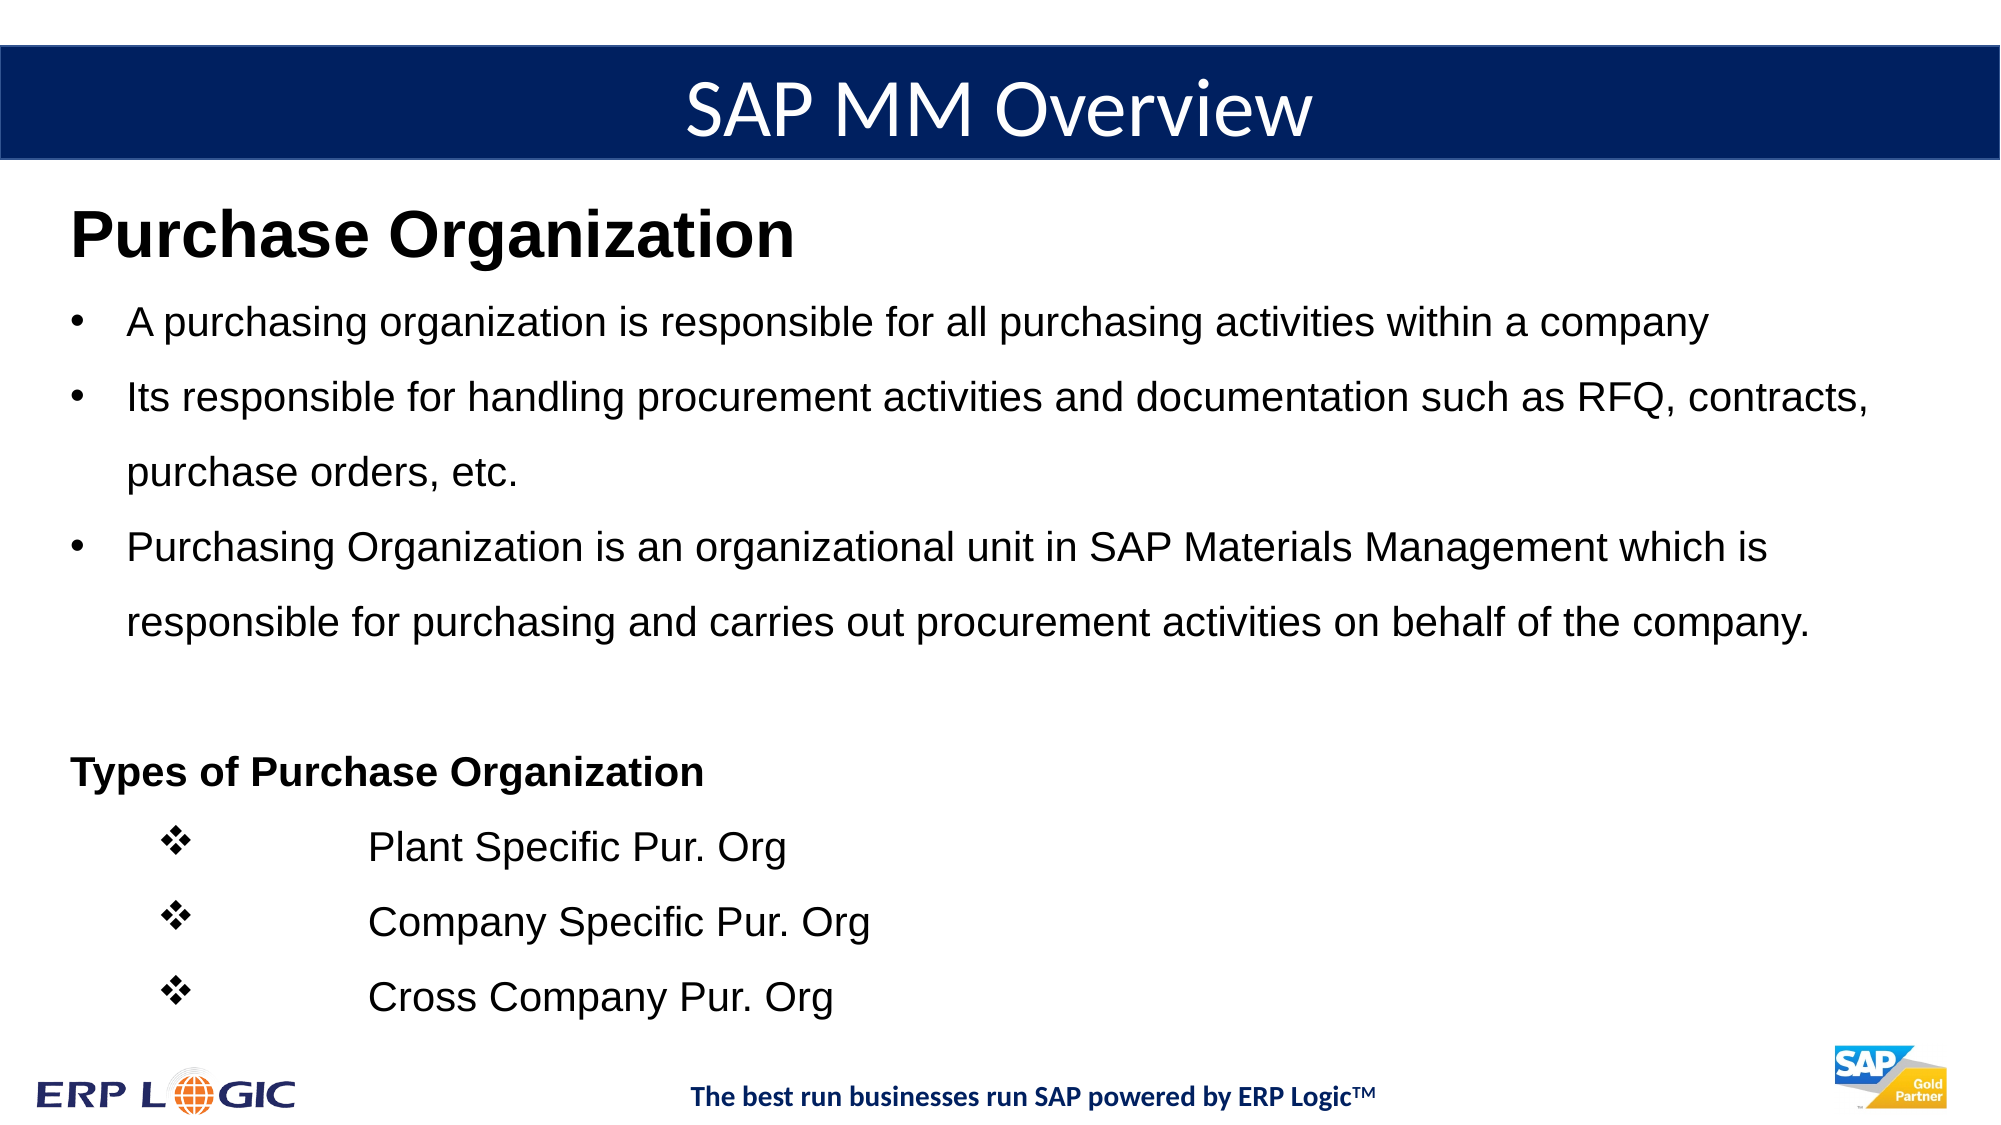

SAP MM Overview
Purchase Organization
A purchasing organization is responsible for all purchasing activities within a company
Its responsible for handling procurement activities and documentation such as RFQ, contracts, purchase orders, etc.
Purchasing Organization is an organizational unit in SAP Materials Management which is responsible for purchasing and carries out procurement activities on behalf of the company.

Types of Purchase Organization
	Plant Specific Pur. Org
	Company Specific Pur. Org
	Cross Company Pur. Org